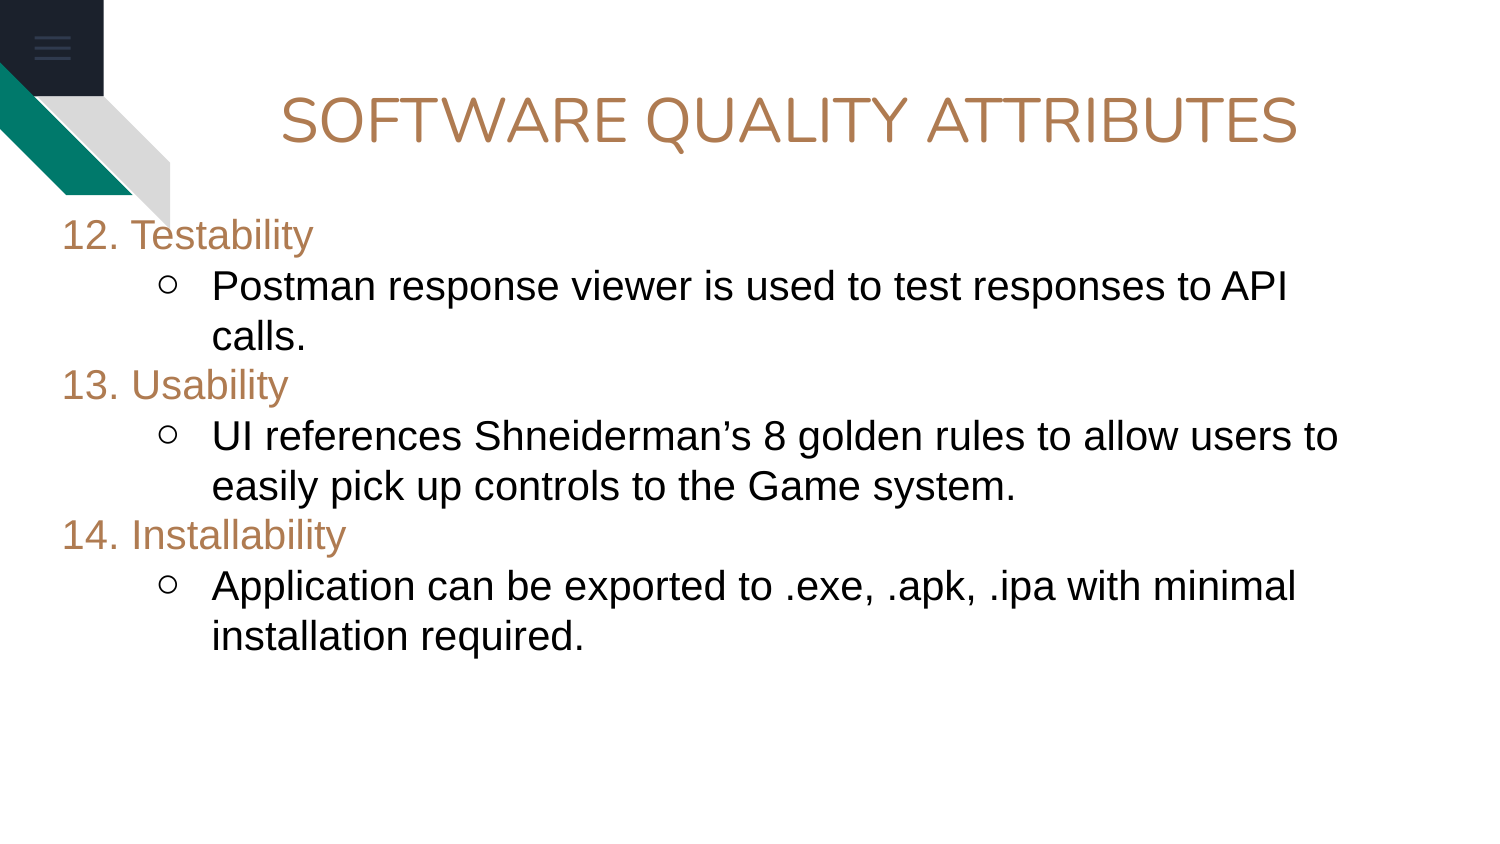

SOFTWARE QUALITY ATTRIBUTES
# 12. Testability
Postman response viewer is used to test responses to API calls.
13. Usability
UI references Shneiderman’s 8 golden rules to allow users to easily pick up controls to the Game system.
14. Installability
Application can be exported to .exe, .apk, .ipa with minimal installation required.